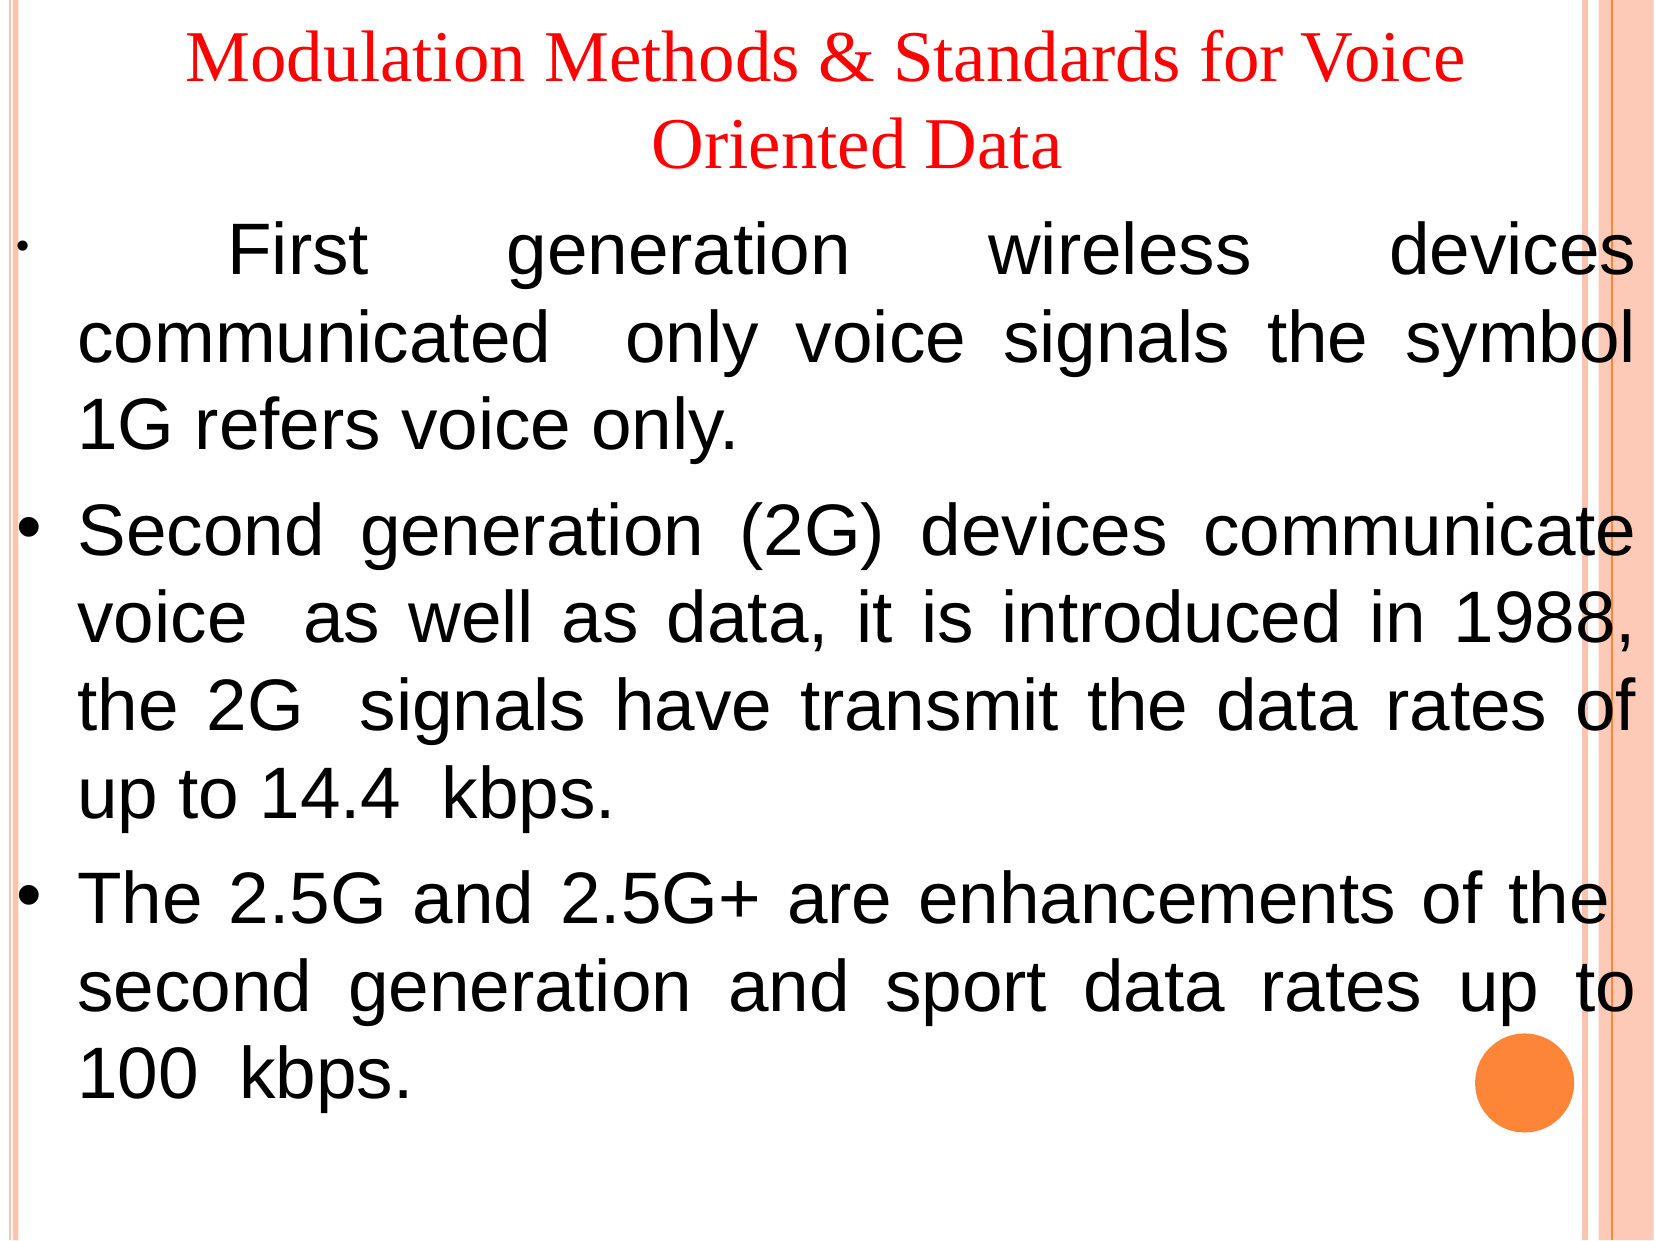

Modulation Methods & Standards for Voice
Oriented Data
	First generation wireless devices communicated  only voice signals the symbol 1G refers voice only.
Second generation (2G) devices communicate voice  as well as data, it is introduced in 1988, the 2G  signals have transmit the data rates of up to 14.4  kbps.
The 2.5G and 2.5G+ are enhancements of the  second generation and sport data rates up to 100  kbps.